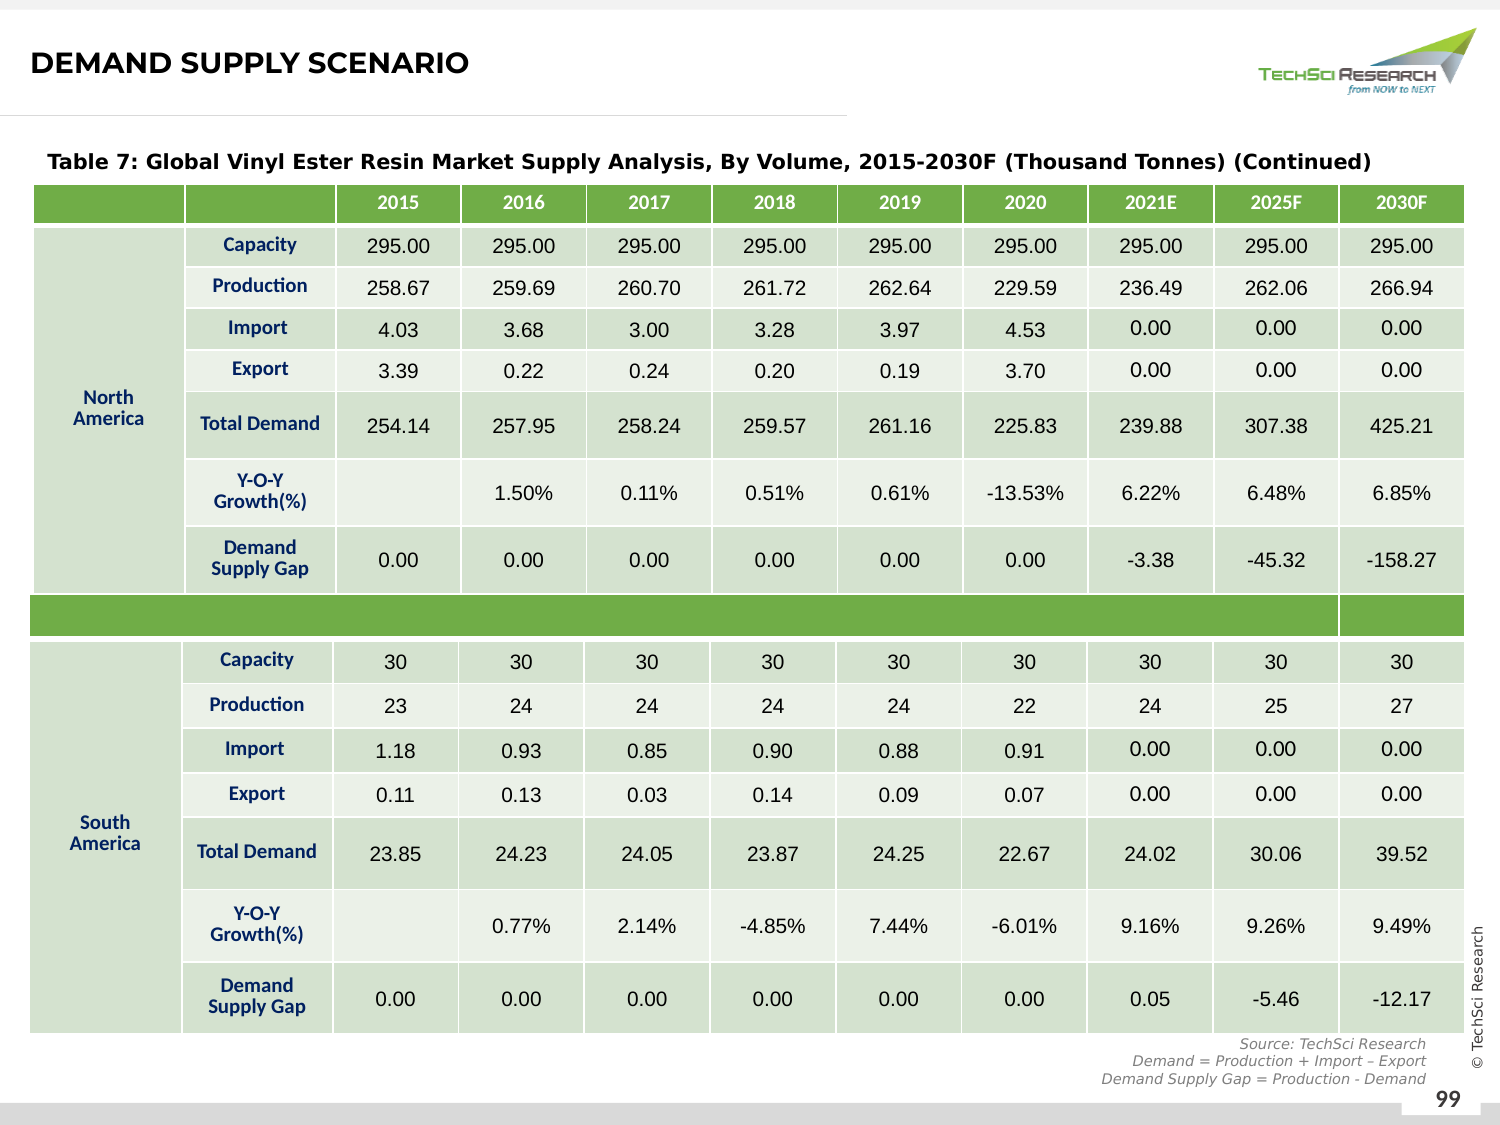

DEMAND SUPPLY SCENARIO
Table 7: Global Vinyl Ester Resin Market Supply Analysis, By Volume, 2015-2030F (Thousand Tonnes) (Continued)
|  |  | 2015 | 2016 | 2017 | 2018 | 2019 | 2020 | 2021E | 2025F | 2030F |
| --- | --- | --- | --- | --- | --- | --- | --- | --- | --- | --- |
| North America | Capacity | 295.00 | 295.00 | 295.00 | 295.00 | 295.00 | 295.00 | 295.00 | 295.00 | 295.00 |
|  | Production | 258.67 | 259.69 | 260.70 | 261.72 | 262.64 | 229.59 | 236.49 | 262.06 | 266.94 |
|  | Import | 4.03 | 3.68 | 3.00 | 3.28 | 3.97 | 4.53 | 0.00 | 0.00 | 0.00 |
|  | Export | 3.39 | 0.22 | 0.24 | 0.20 | 0.19 | 3.70 | 0.00 | 0.00 | 0.00 |
|  | Total Demand | 254.14 | 257.95 | 258.24 | 259.57 | 261.16 | 225.83 | 239.88 | 307.38 | 425.21 |
|  | Y-O-Y Growth(%) |  | 1.50% | 0.11% | 0.51% | 0.61% | -13.53% | 6.22% | 6.48% | 6.85% |
|  | Demand Supply Gap | 0.00 | 0.00 | 0.00 | 0.00 | 0.00 | 0.00 | -3.38 | -45.32 | -158.27 |
|  |  |  |  |  |  |  |  |  |  |  |
| --- | --- | --- | --- | --- | --- | --- | --- | --- | --- | --- |
| South America | Capacity | 30 | 30 | 30 | 30 | 30 | 30 | 30 | 30 | 30 |
|  | Production | 23 | 24 | 24 | 24 | 24 | 22 | 24 | 25 | 27 |
|  | Import | 1.18 | 0.93 | 0.85 | 0.90 | 0.88 | 0.91 | 0.00 | 0.00 | 0.00 |
|  | Export | 0.11 | 0.13 | 0.03 | 0.14 | 0.09 | 0.07 | 0.00 | 0.00 | 0.00 |
|  | Total Demand | 23.85 | 24.23 | 24.05 | 23.87 | 24.25 | 22.67 | 24.02 | 30.06 | 39.52 |
|  | Y-O-Y Growth(%) |  | 0.77% | 2.14% | -4.85% | 7.44% | -6.01% | 9.16% | 9.26% | 9.49% |
|  | Demand Supply Gap | 0.00 | 0.00 | 0.00 | 0.00 | 0.00 | 0.00 | 0.05 | -5.46 | -12.17 |
Source: TechSci Research
Demand = Production + Import – Export
Demand Supply Gap = Production - Demand